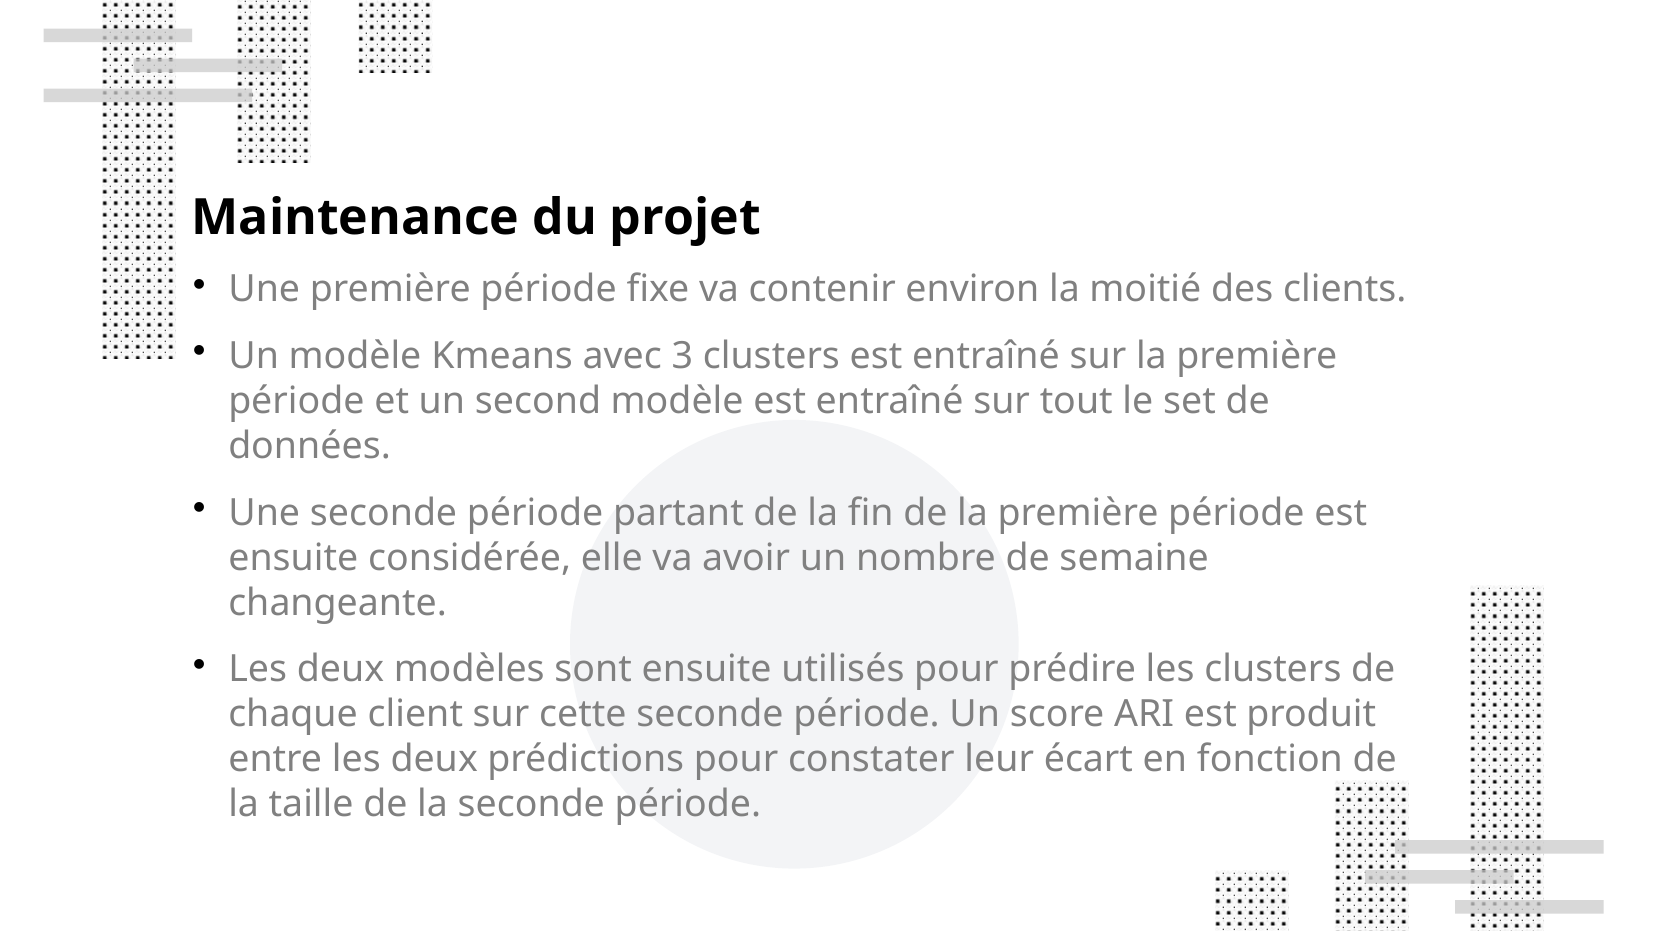

Maintenance du projet
Une première période fixe va contenir environ la moitié des clients.
Un modèle Kmeans avec 3 clusters est entraîné sur la première période et un second modèle est entraîné sur tout le set de données.
Une seconde période partant de la fin de la première période est ensuite considérée, elle va avoir un nombre de semaine changeante.
Les deux modèles sont ensuite utilisés pour prédire les clusters de chaque client sur cette seconde période. Un score ARI est produit entre les deux prédictions pour constater leur écart en fonction de la taille de la seconde période.